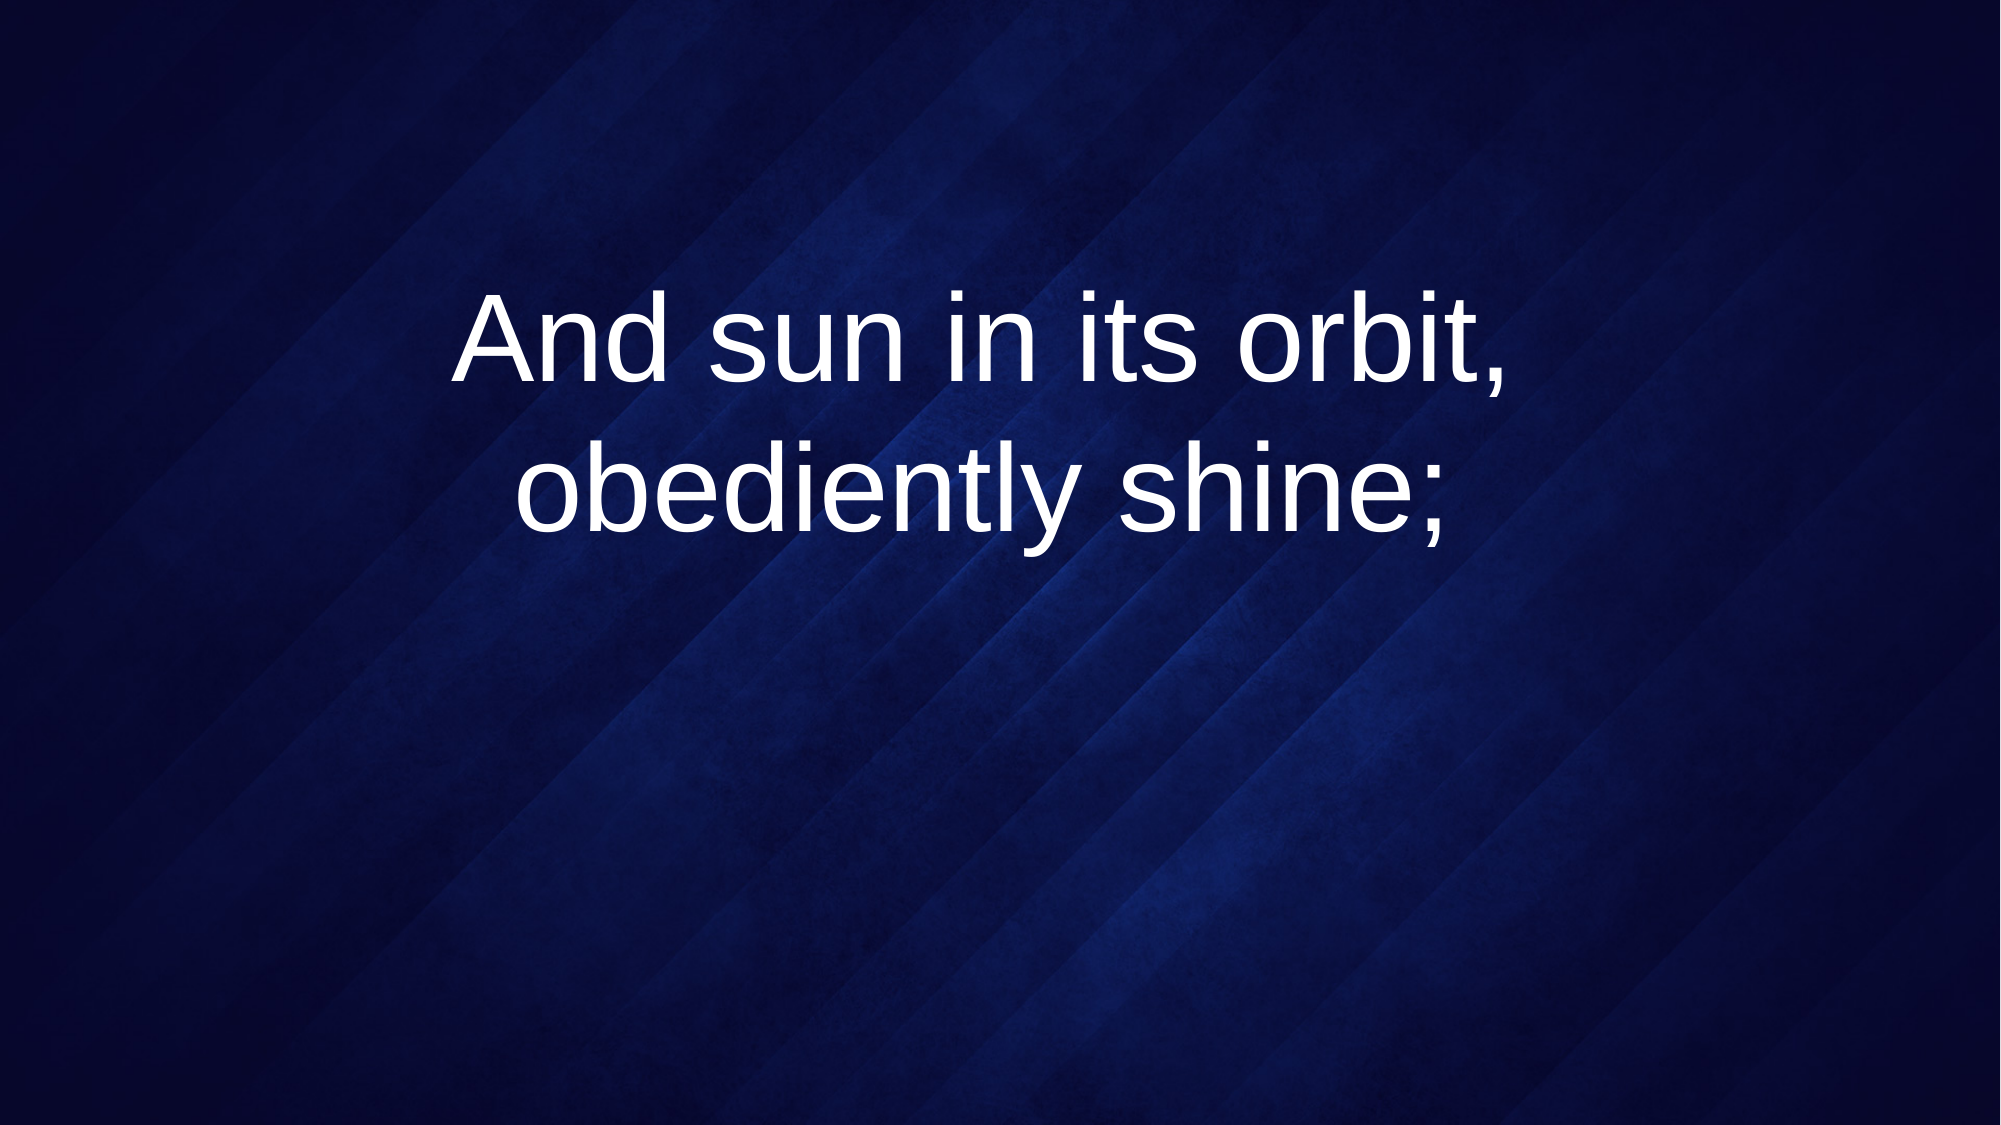

# And sun in its orbit, obediently shine;